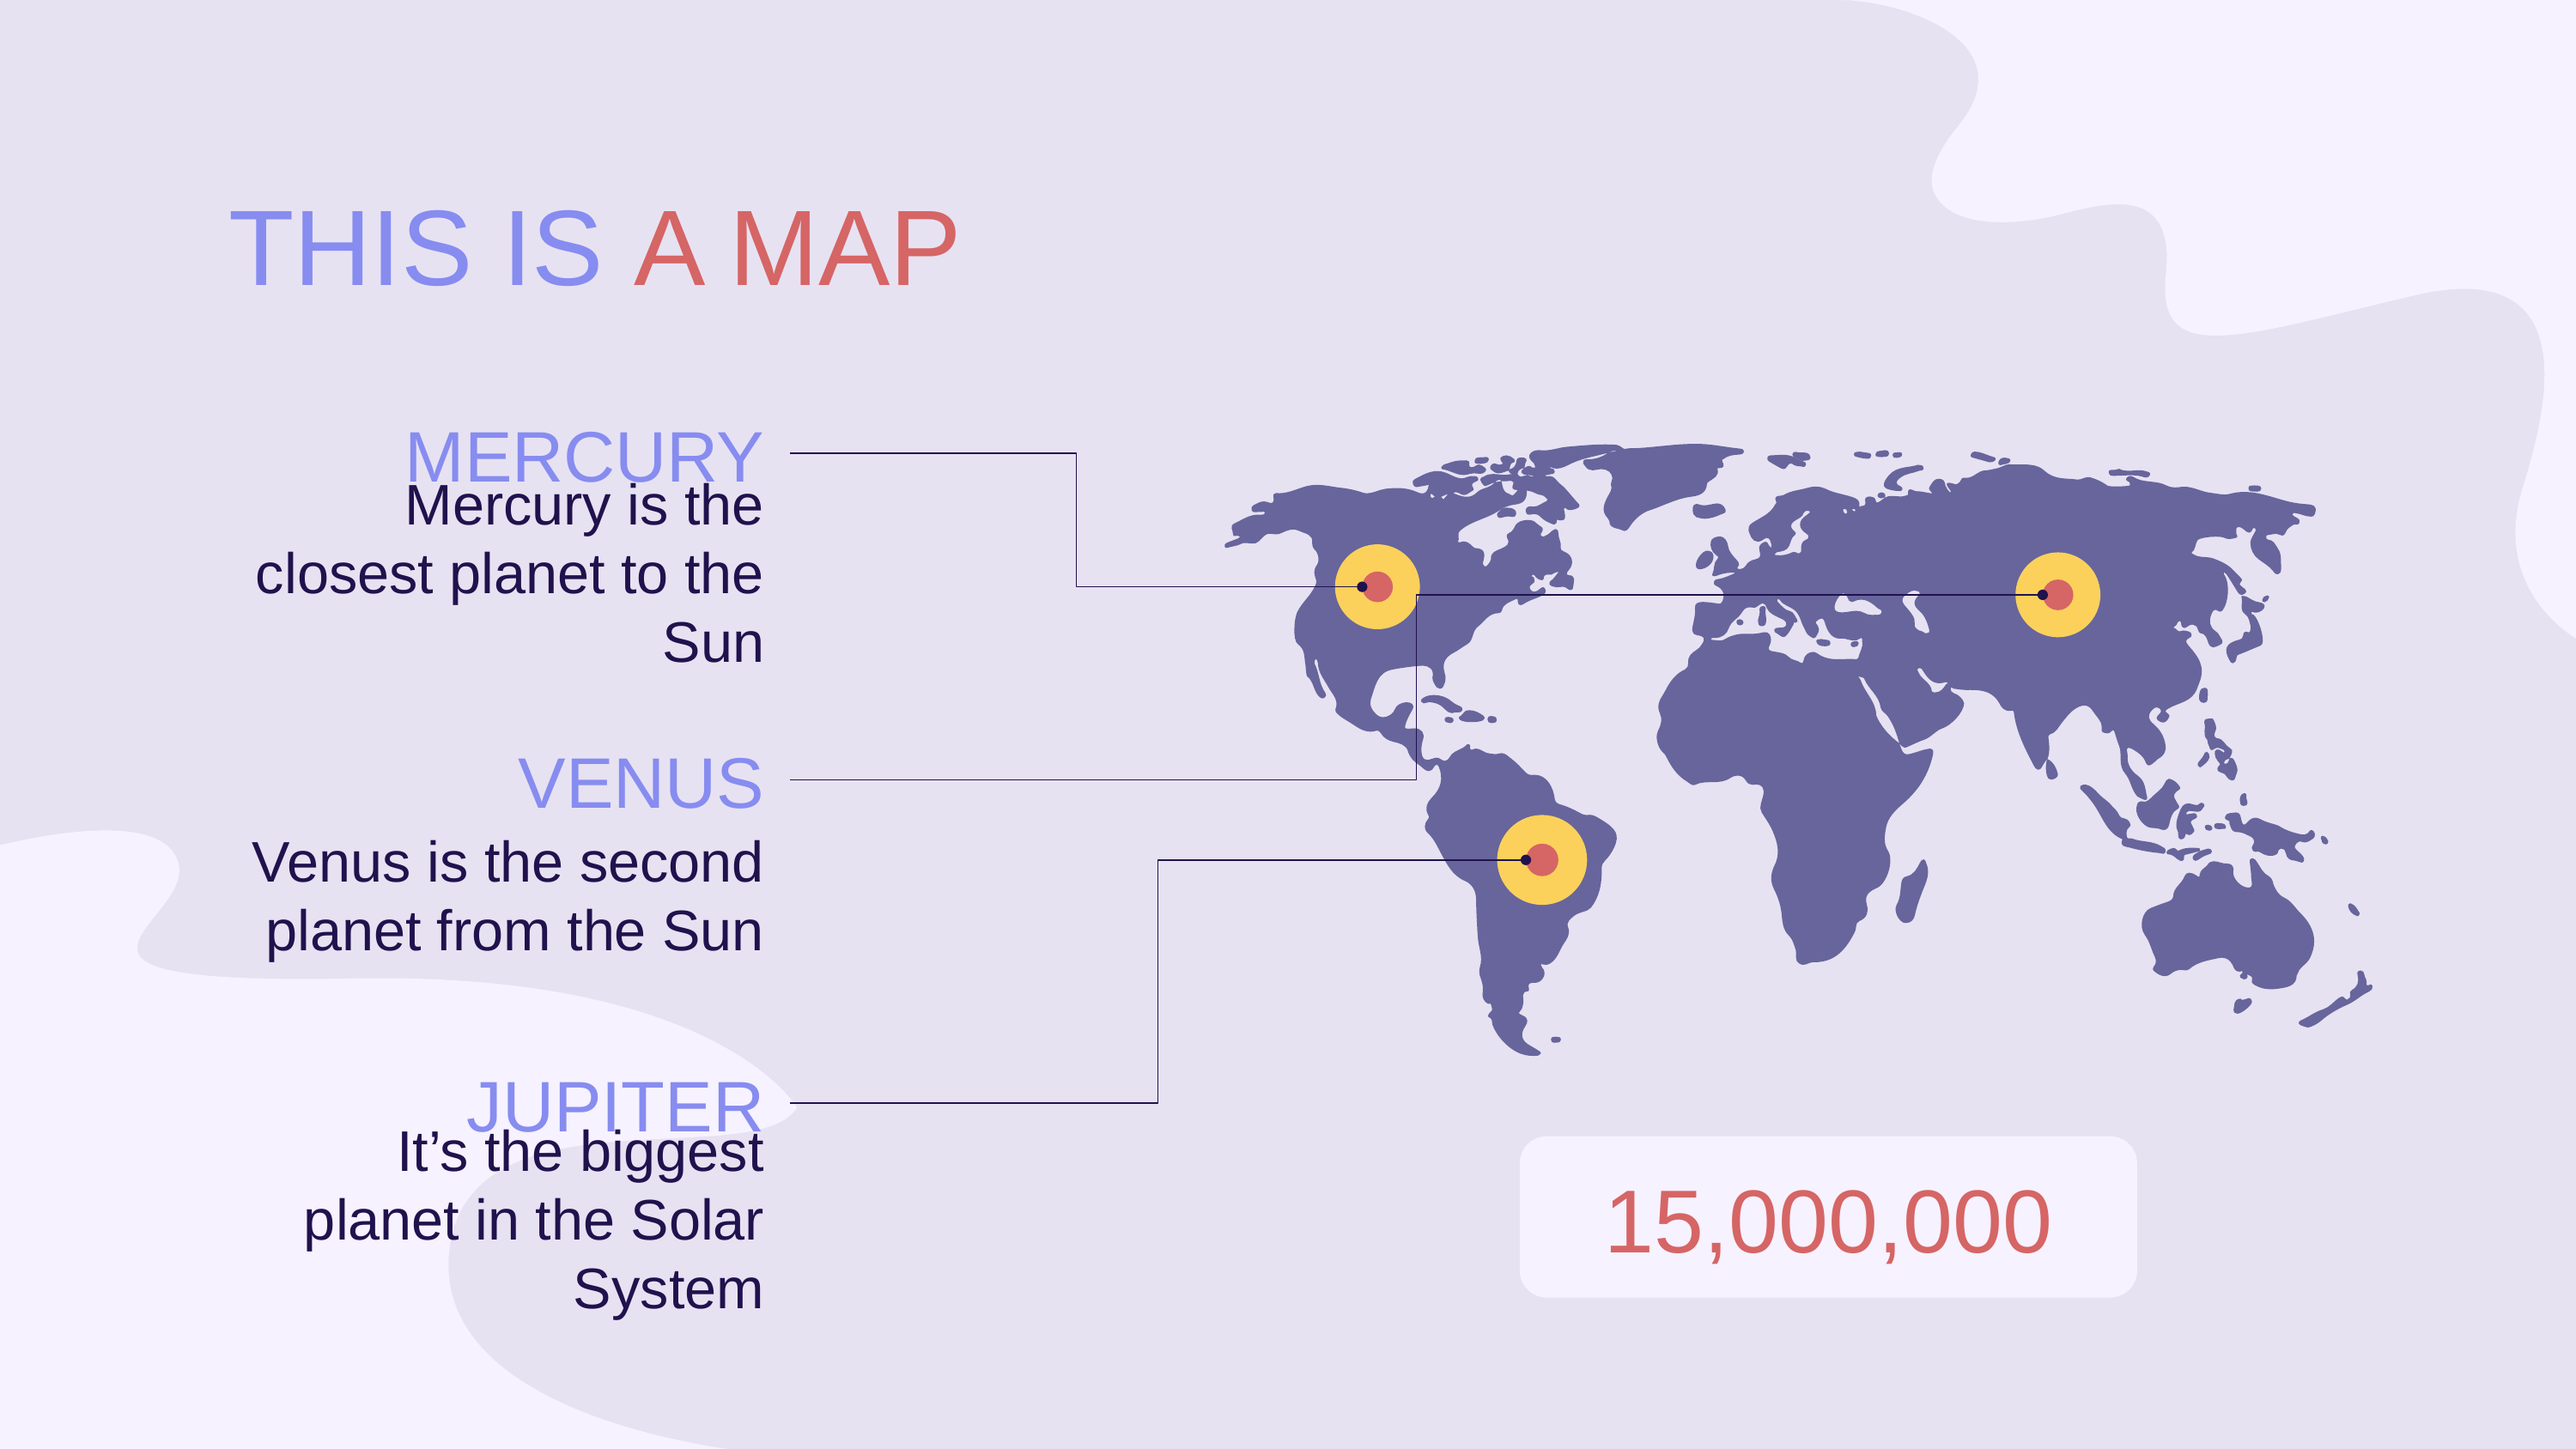

# THIS IS A MAP
MERCURY

Mercury is the closest planet to the Sun

VENUS

Venus is the second planet from the Sun
JUPITER
15,000,000
It’s the biggest planet in the Solar System